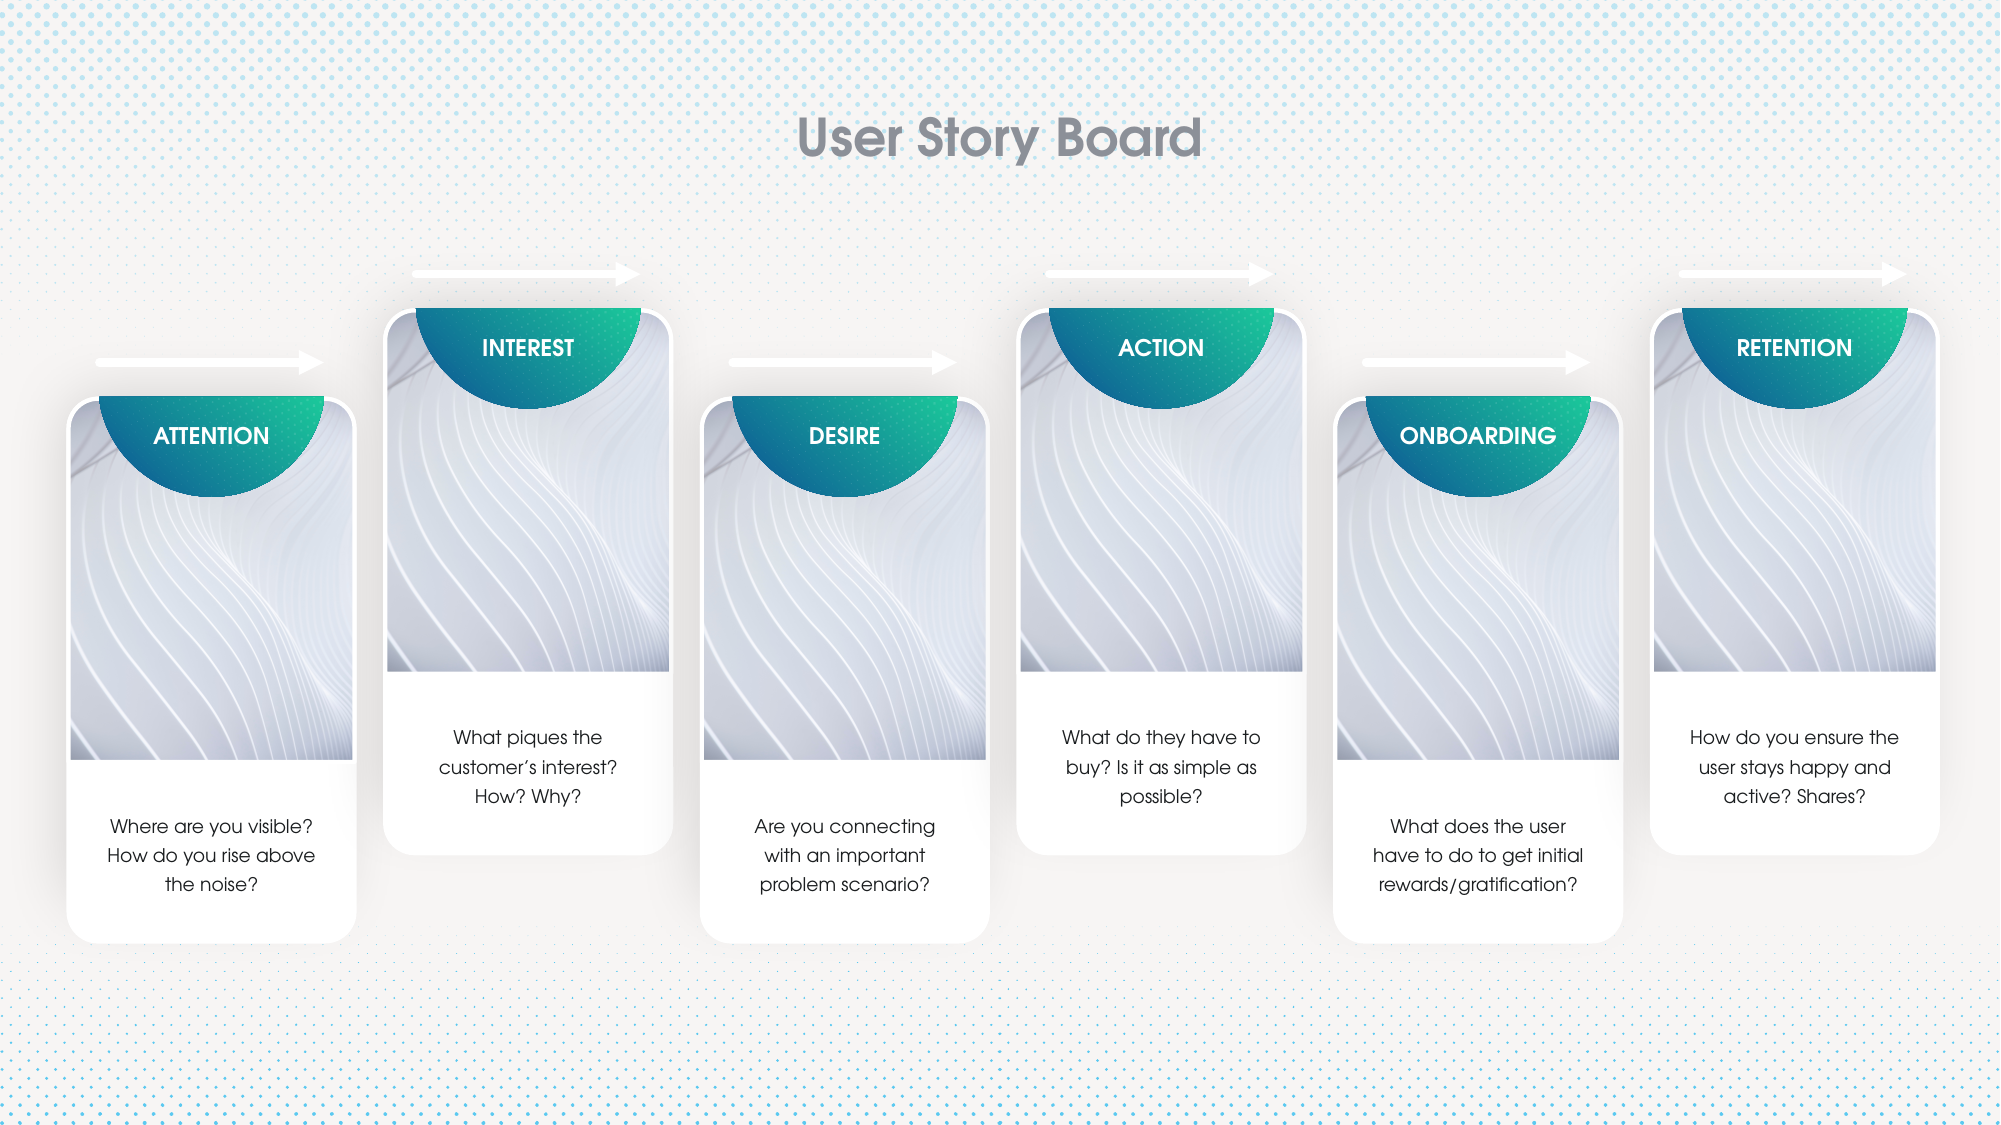

User Story Board
INTEREST
ACTION
RETENTION
ATTENTION
DESIRE
ONBOARDING

What piques the customer’s interest? How? Why?
What do they have to buy? Is it as simple as possible?
How do you ensure the user stays happy and active? Shares?
Where are you visible? How do you rise above the noise?
Are you connecting with an important problem scenario?
What does the user have to do to get initial rewards/gratification?